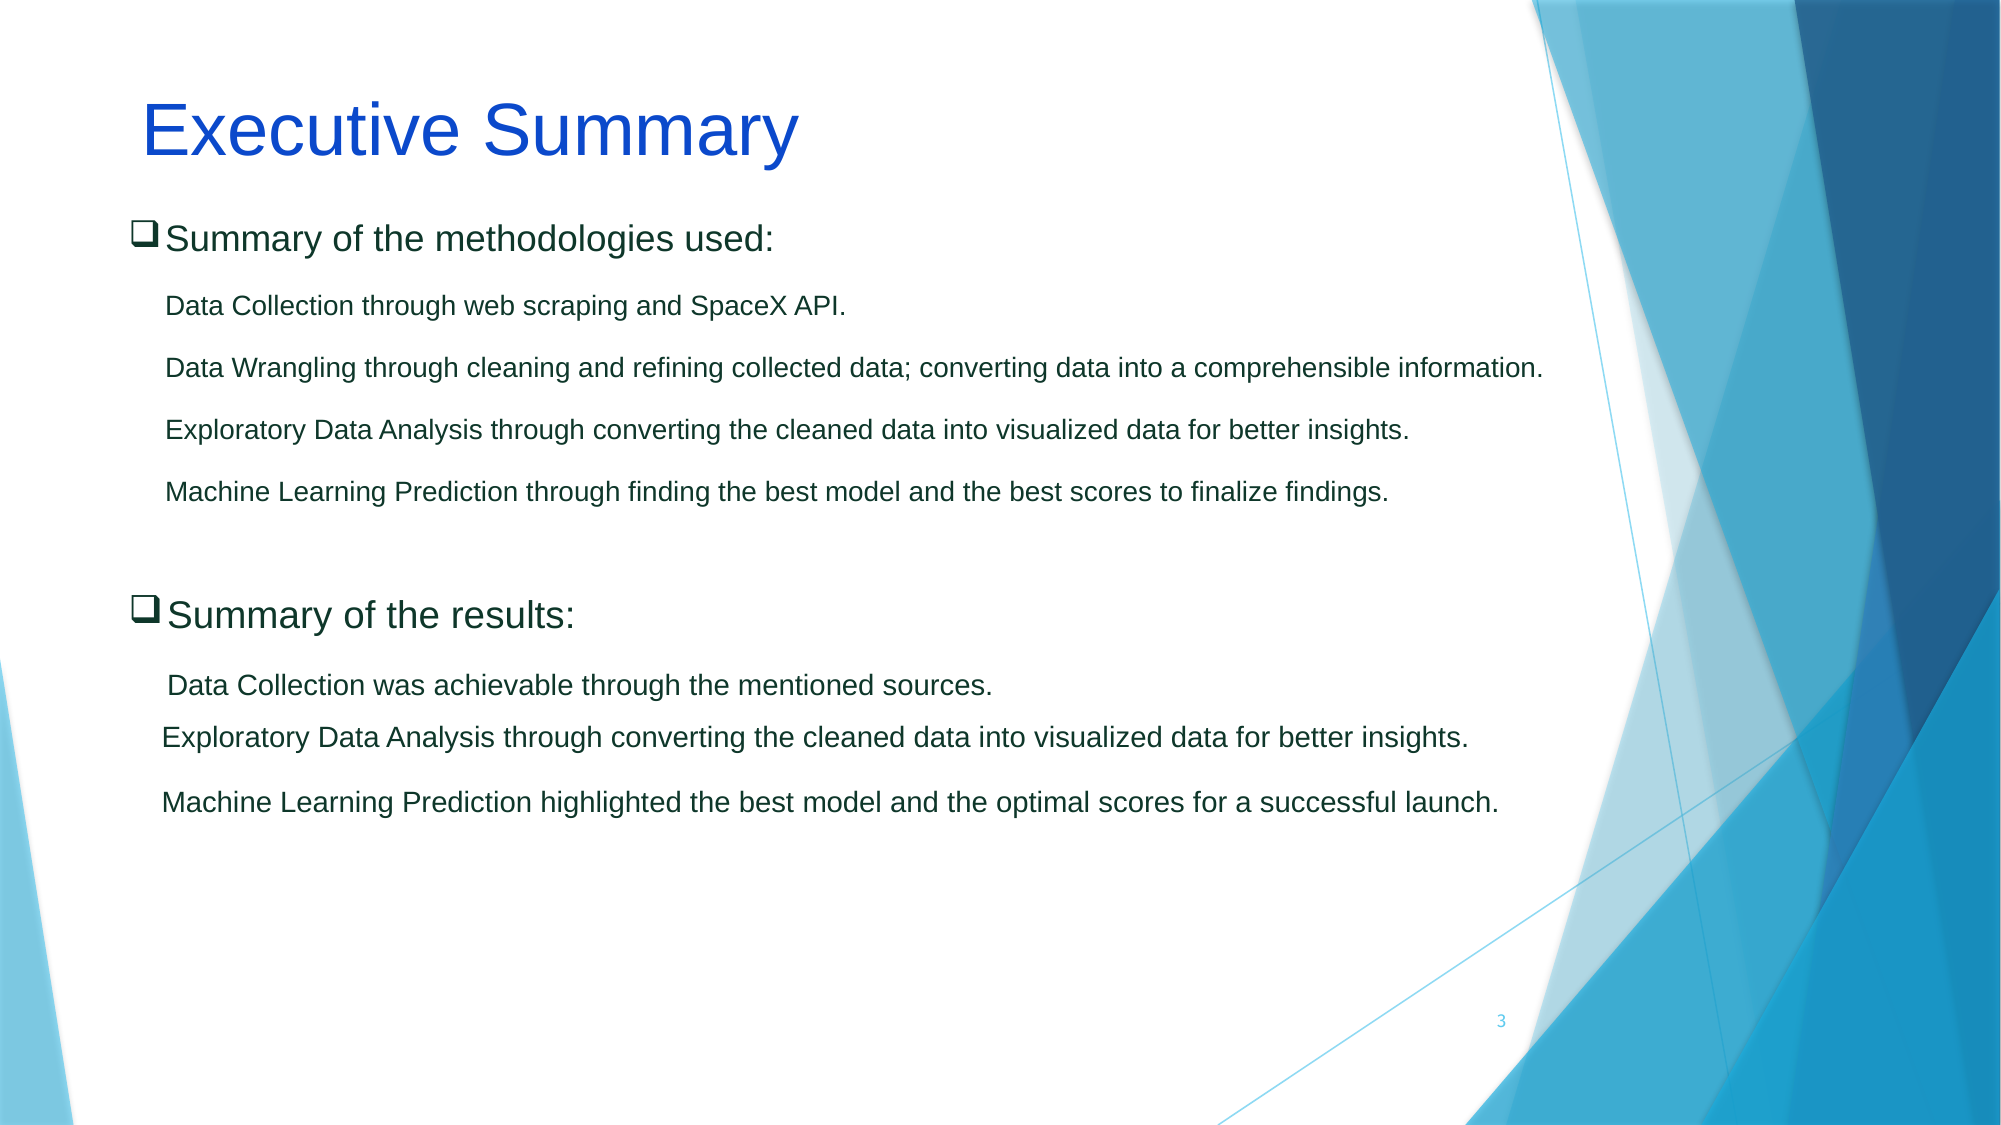

Executive Summary
Summary of the methodologies used:
Data Collection through web scraping and SpaceX API.
Data Wrangling through cleaning and refining collected data; converting data into a comprehensible information.
Exploratory Data Analysis through converting the cleaned data into visualized data for better insights.
Machine Learning Prediction through finding the best model and the best scores to finalize findings.
Summary of the results:
Data Collection was achievable through the mentioned sources.
    Exploratory Data Analysis through converting the cleaned data into visualized data for better insights.
    Machine Learning Prediction highlighted the best model and the optimal scores for a successful launch.
3